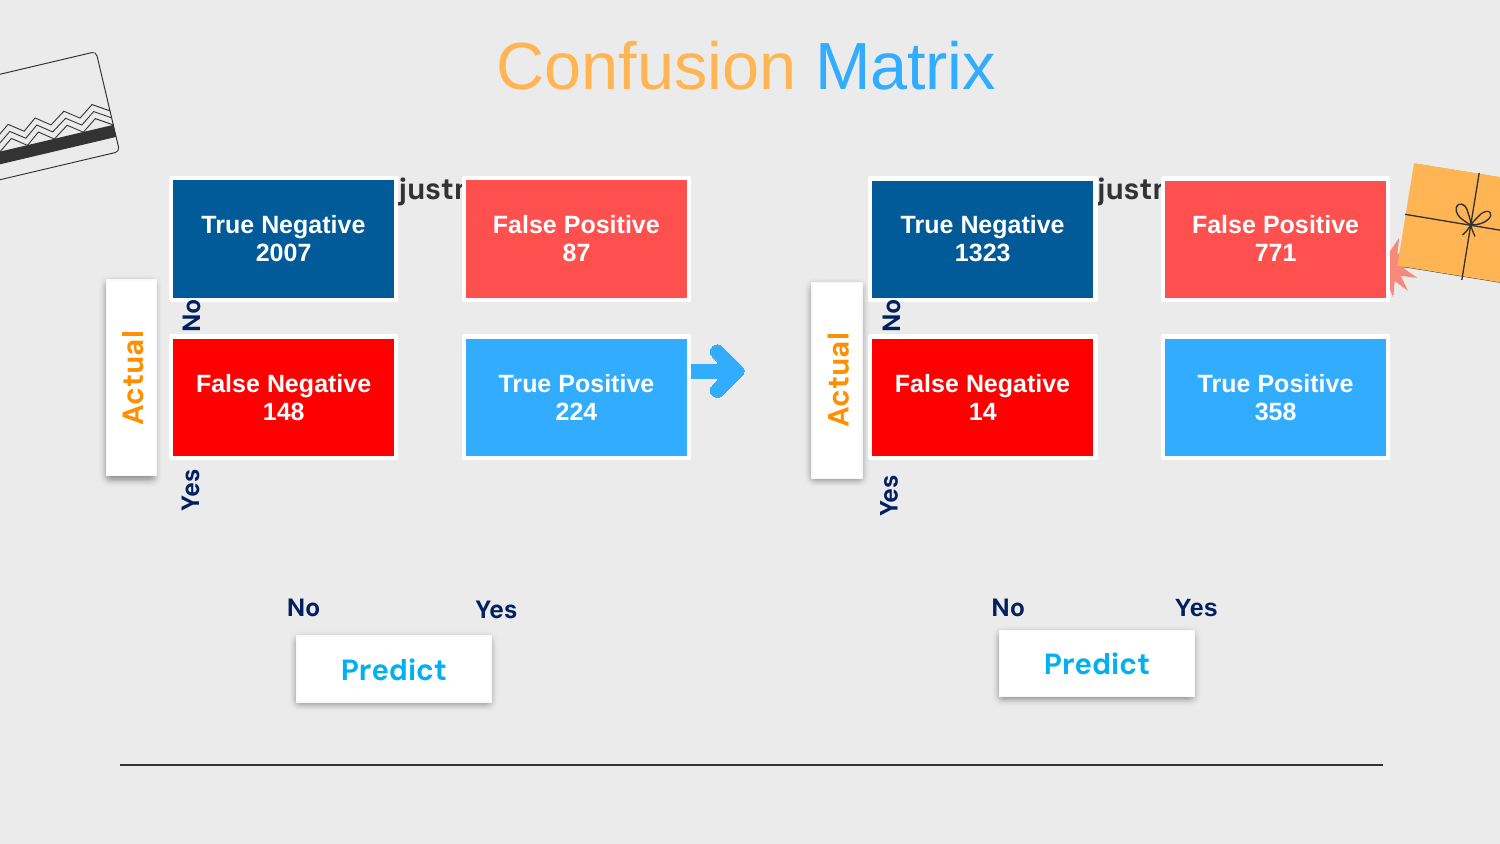

# Confusion Matrix

Before Adjustment
After Adjustment

True Negative
2007
False Positive
87
False Negative
148
True Positive
224
True Negative
1323
False Positive
771
False Negative
14
True Positive
358
No
No

Actual
Actual
Yes
Yes
No
No
Yes
Yes
Predict
Predict